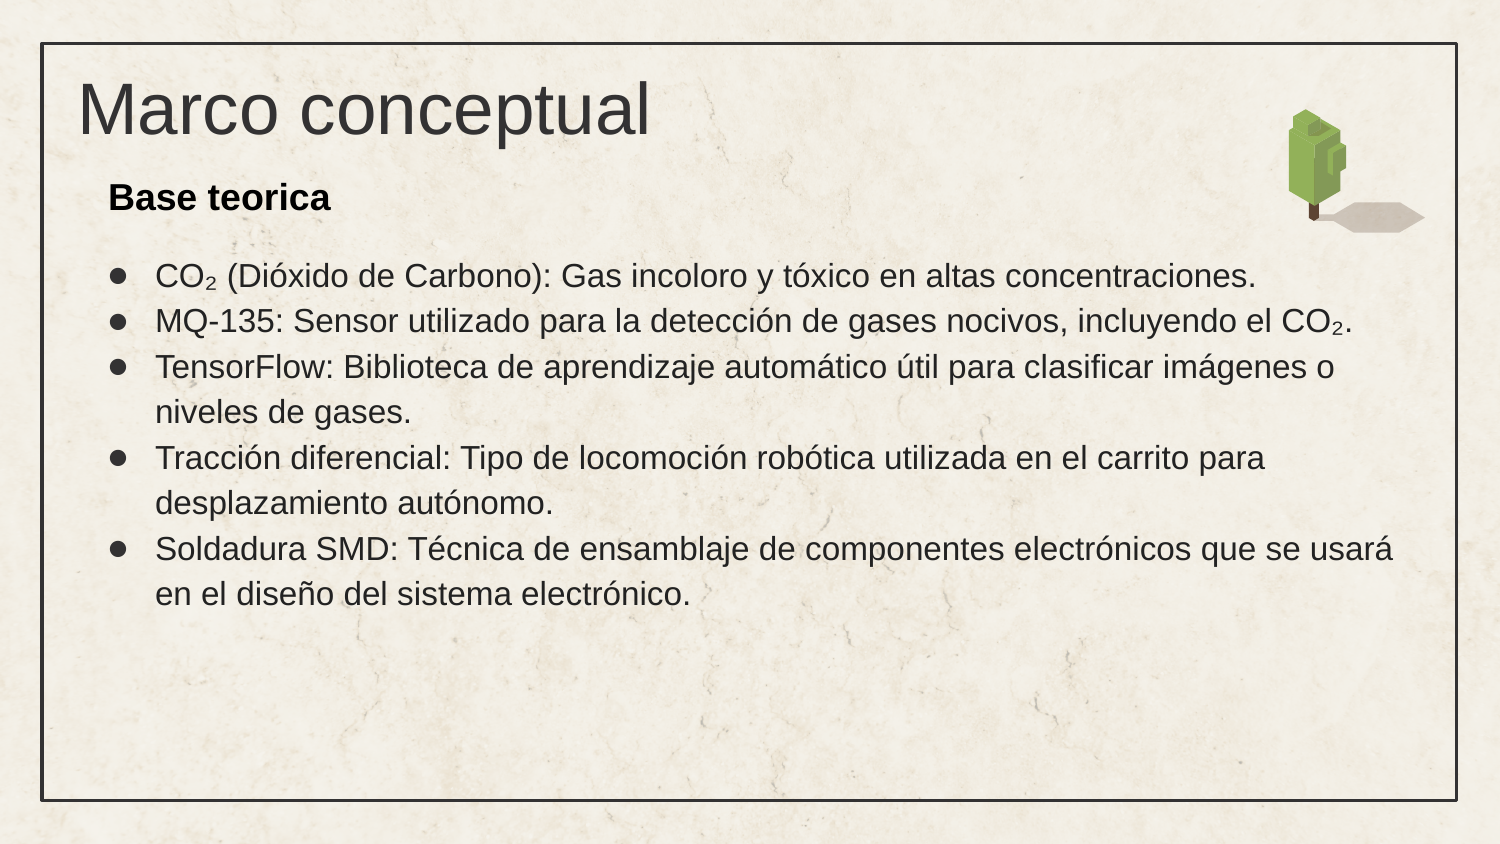

# Marco conceptual

Base teorica
CO₂ (Dióxido de Carbono): Gas incoloro y tóxico en altas concentraciones.
MQ-135: Sensor utilizado para la detección de gases nocivos, incluyendo el CO₂.
TensorFlow: Biblioteca de aprendizaje automático útil para clasificar imágenes o niveles de gases.
Tracción diferencial: Tipo de locomoción robótica utilizada en el carrito para desplazamiento autónomo.
Soldadura SMD: Técnica de ensamblaje de componentes electrónicos que se usará en el diseño del sistema electrónico.